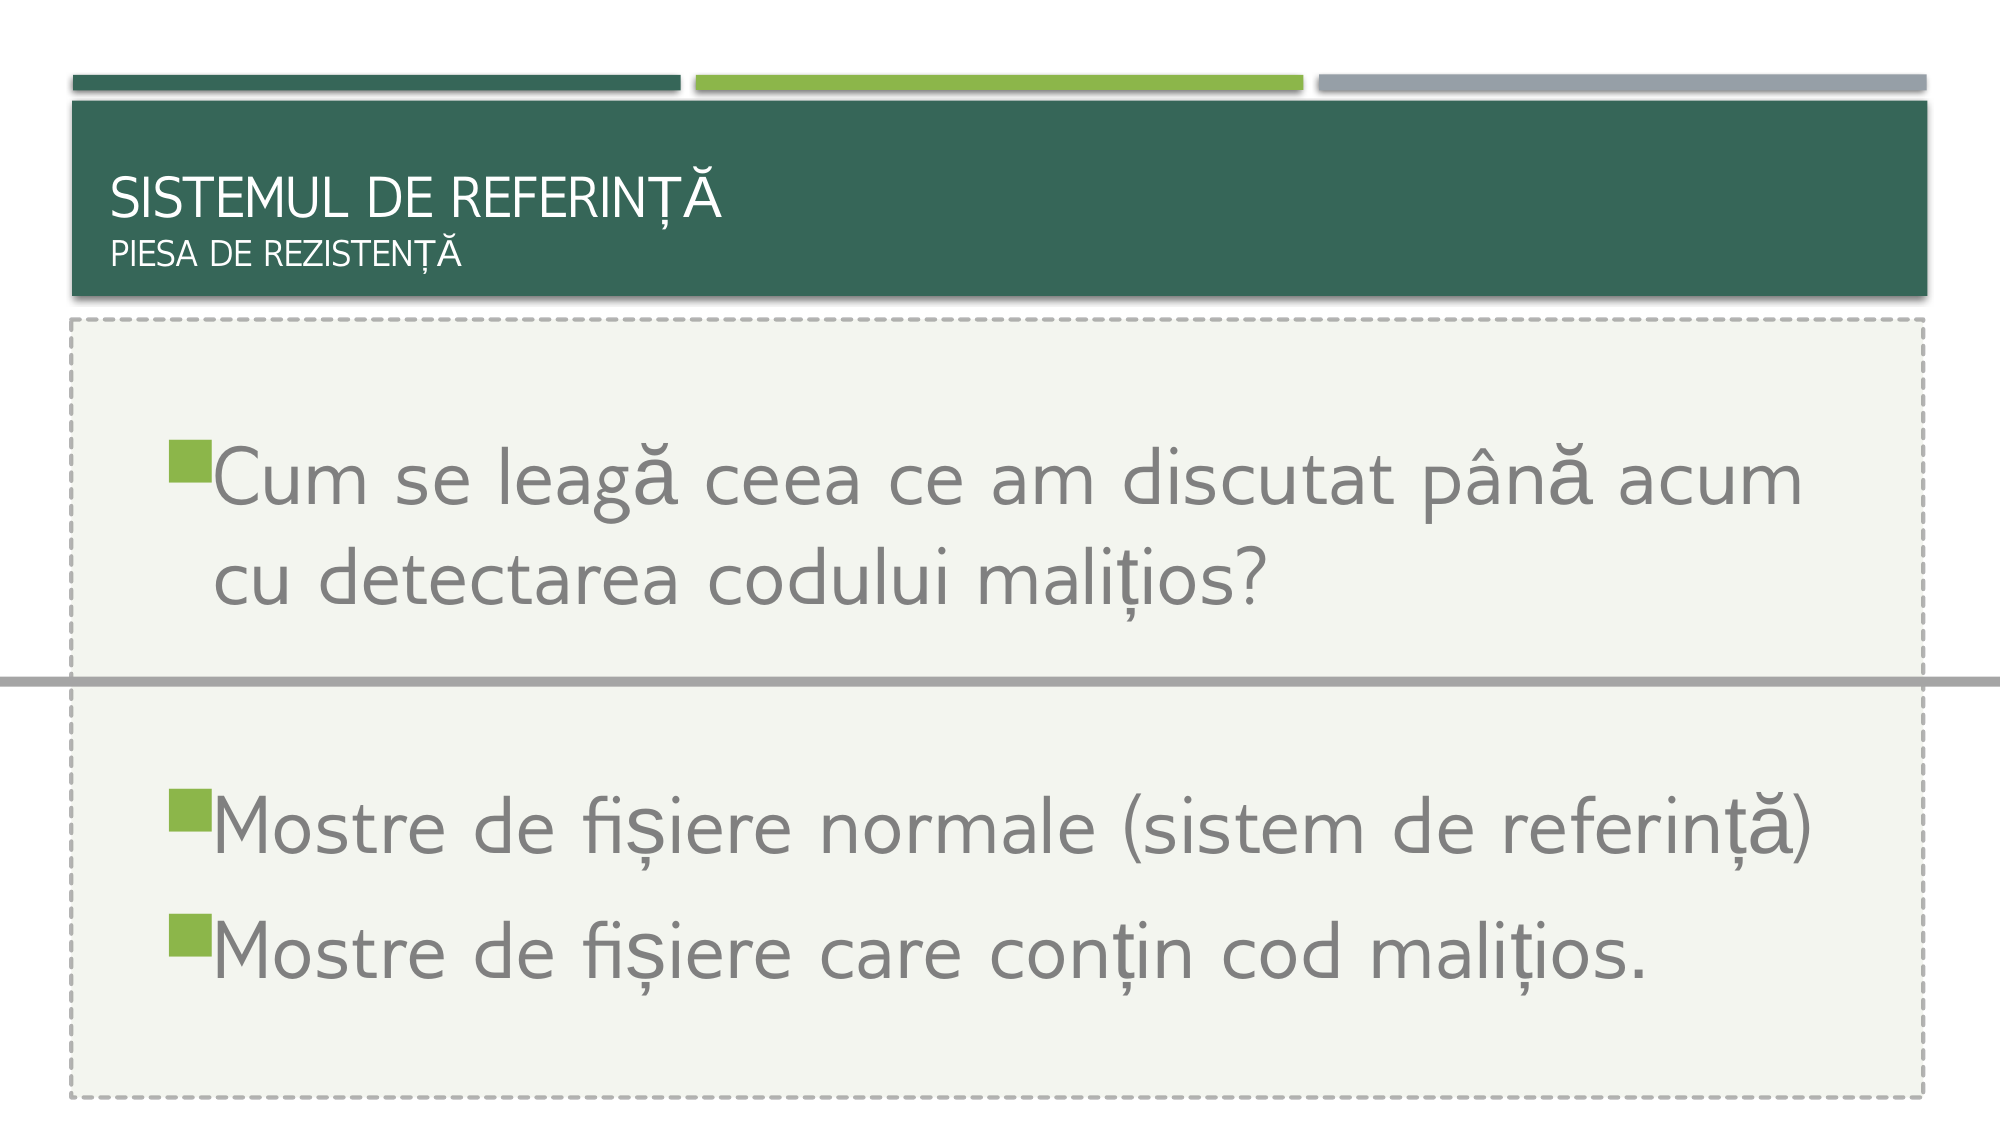

# Sistemul de referință Piesa de rezistență

Cum se leagă ceea ce am discutat până acum cu detectarea codului malițios?

Mostre de fișiere normale (sistem de referință)
Mostre de fișiere care conțin cod malițios.